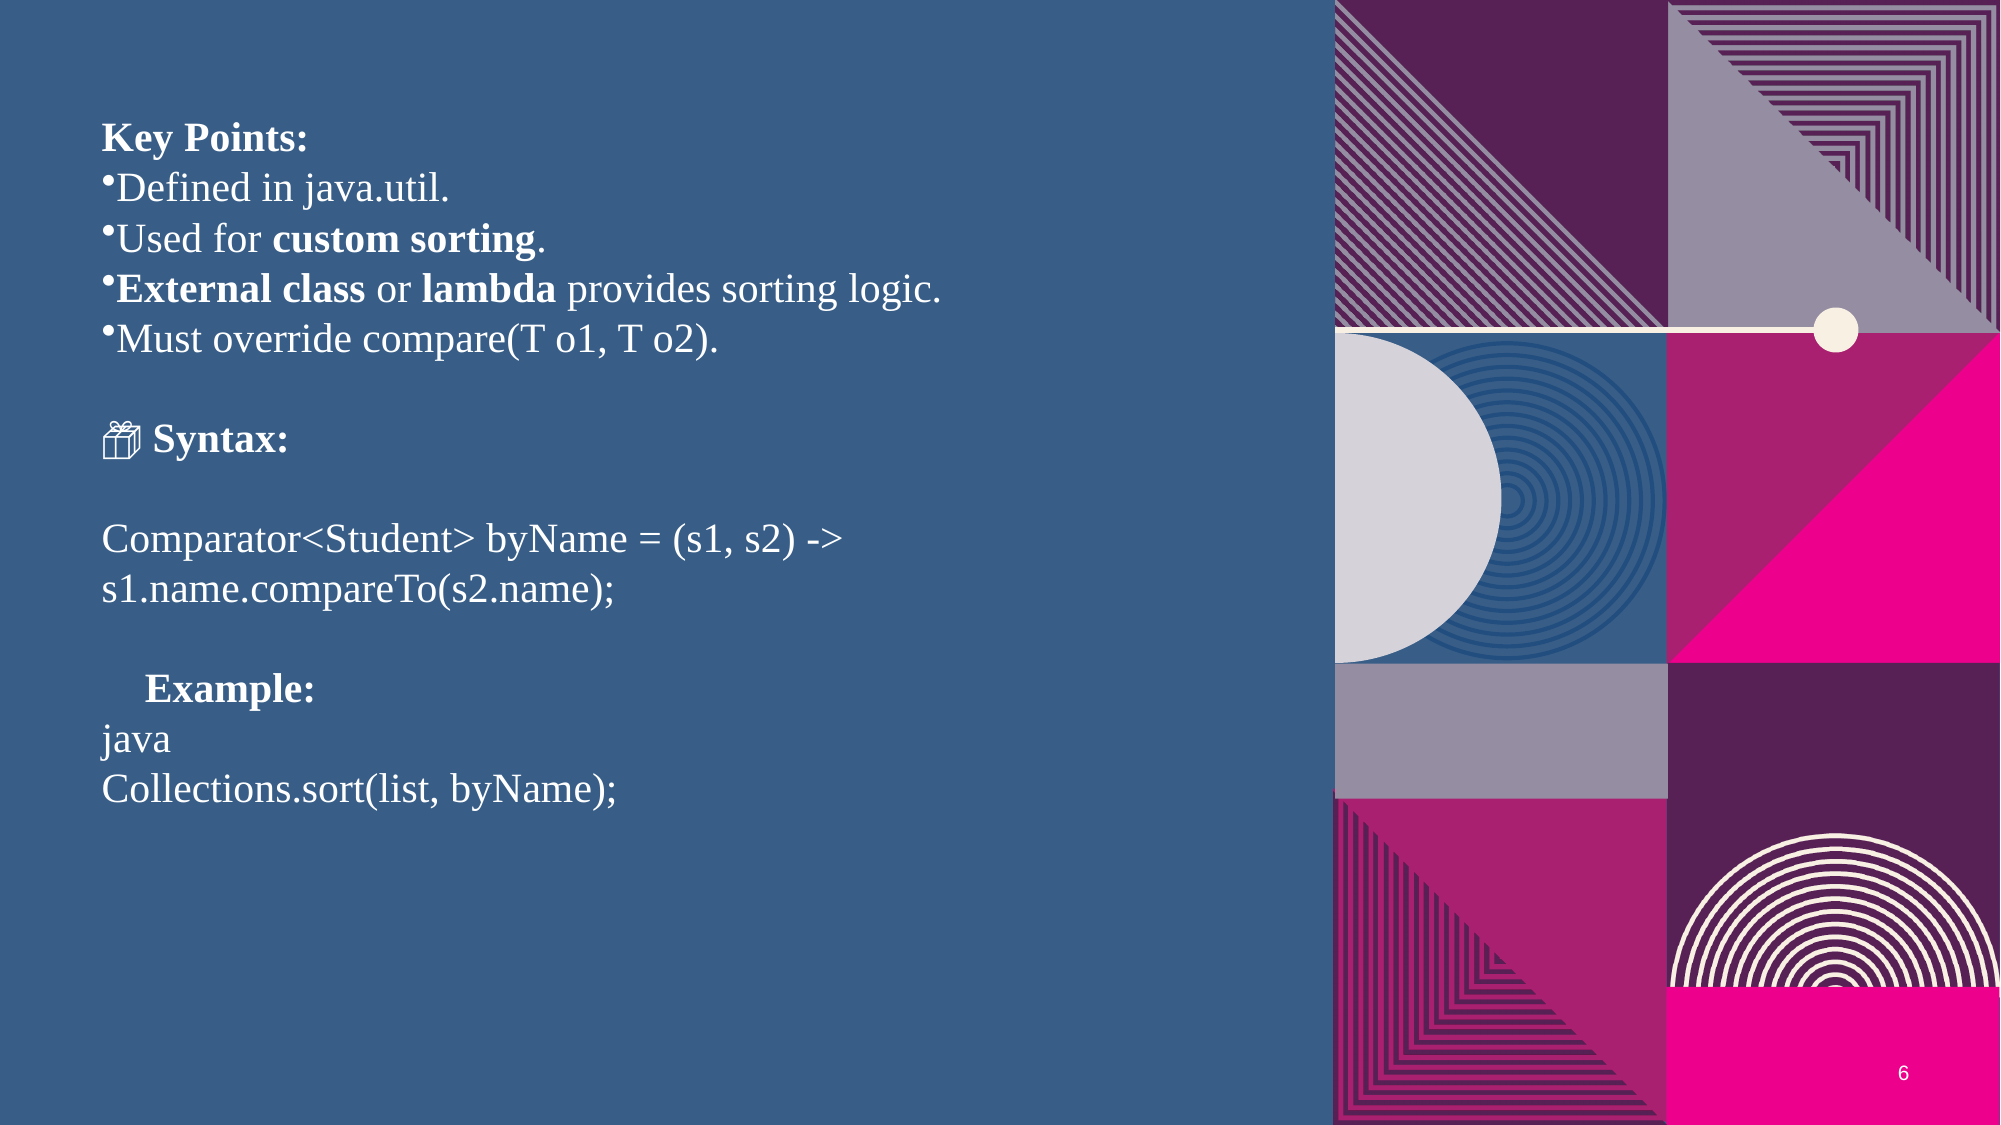

Key Points:
Defined in java.util.
Used for custom sorting.
External class or lambda provides sorting logic.
Must override compare(T o1, T o2).

📦 Syntax:

Comparator<Student> byName = (s1, s2) -> s1.name.compareTo(s2.name);

🧪 Example:
java
Collections.sort(list, byName);
6